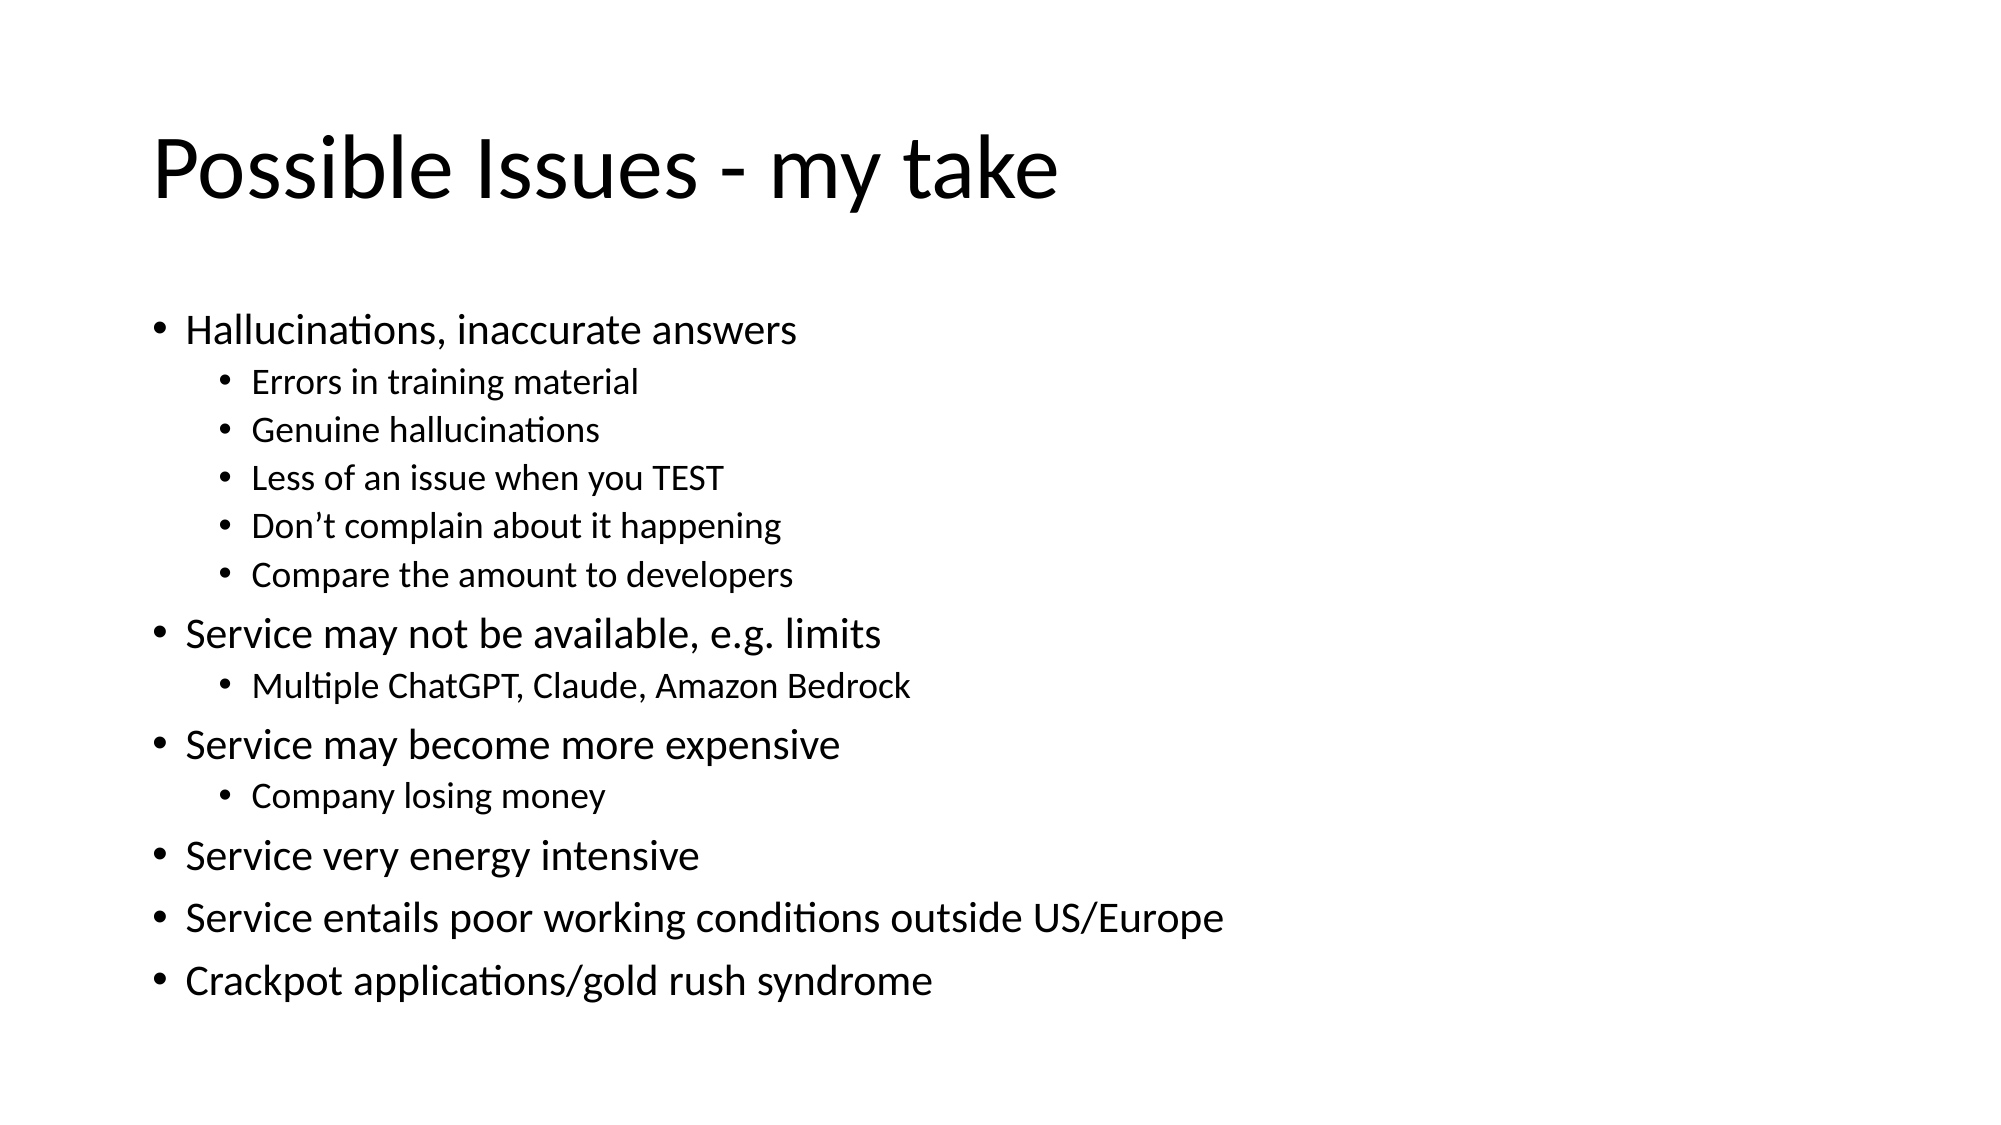

# Possible Issues - my take
Hallucinations, inaccurate answers
Errors in training material
Genuine hallucinations
Less of an issue when you TEST
Don’t complain about it happening
Compare the amount to developers
Service may not be available, e.g. limits
Multiple ChatGPT, Claude, Amazon Bedrock
Service may become more expensive
Company losing money
Service very energy intensive
Service entails poor working conditions outside US/Europe
Crackpot applications/gold rush syndrome